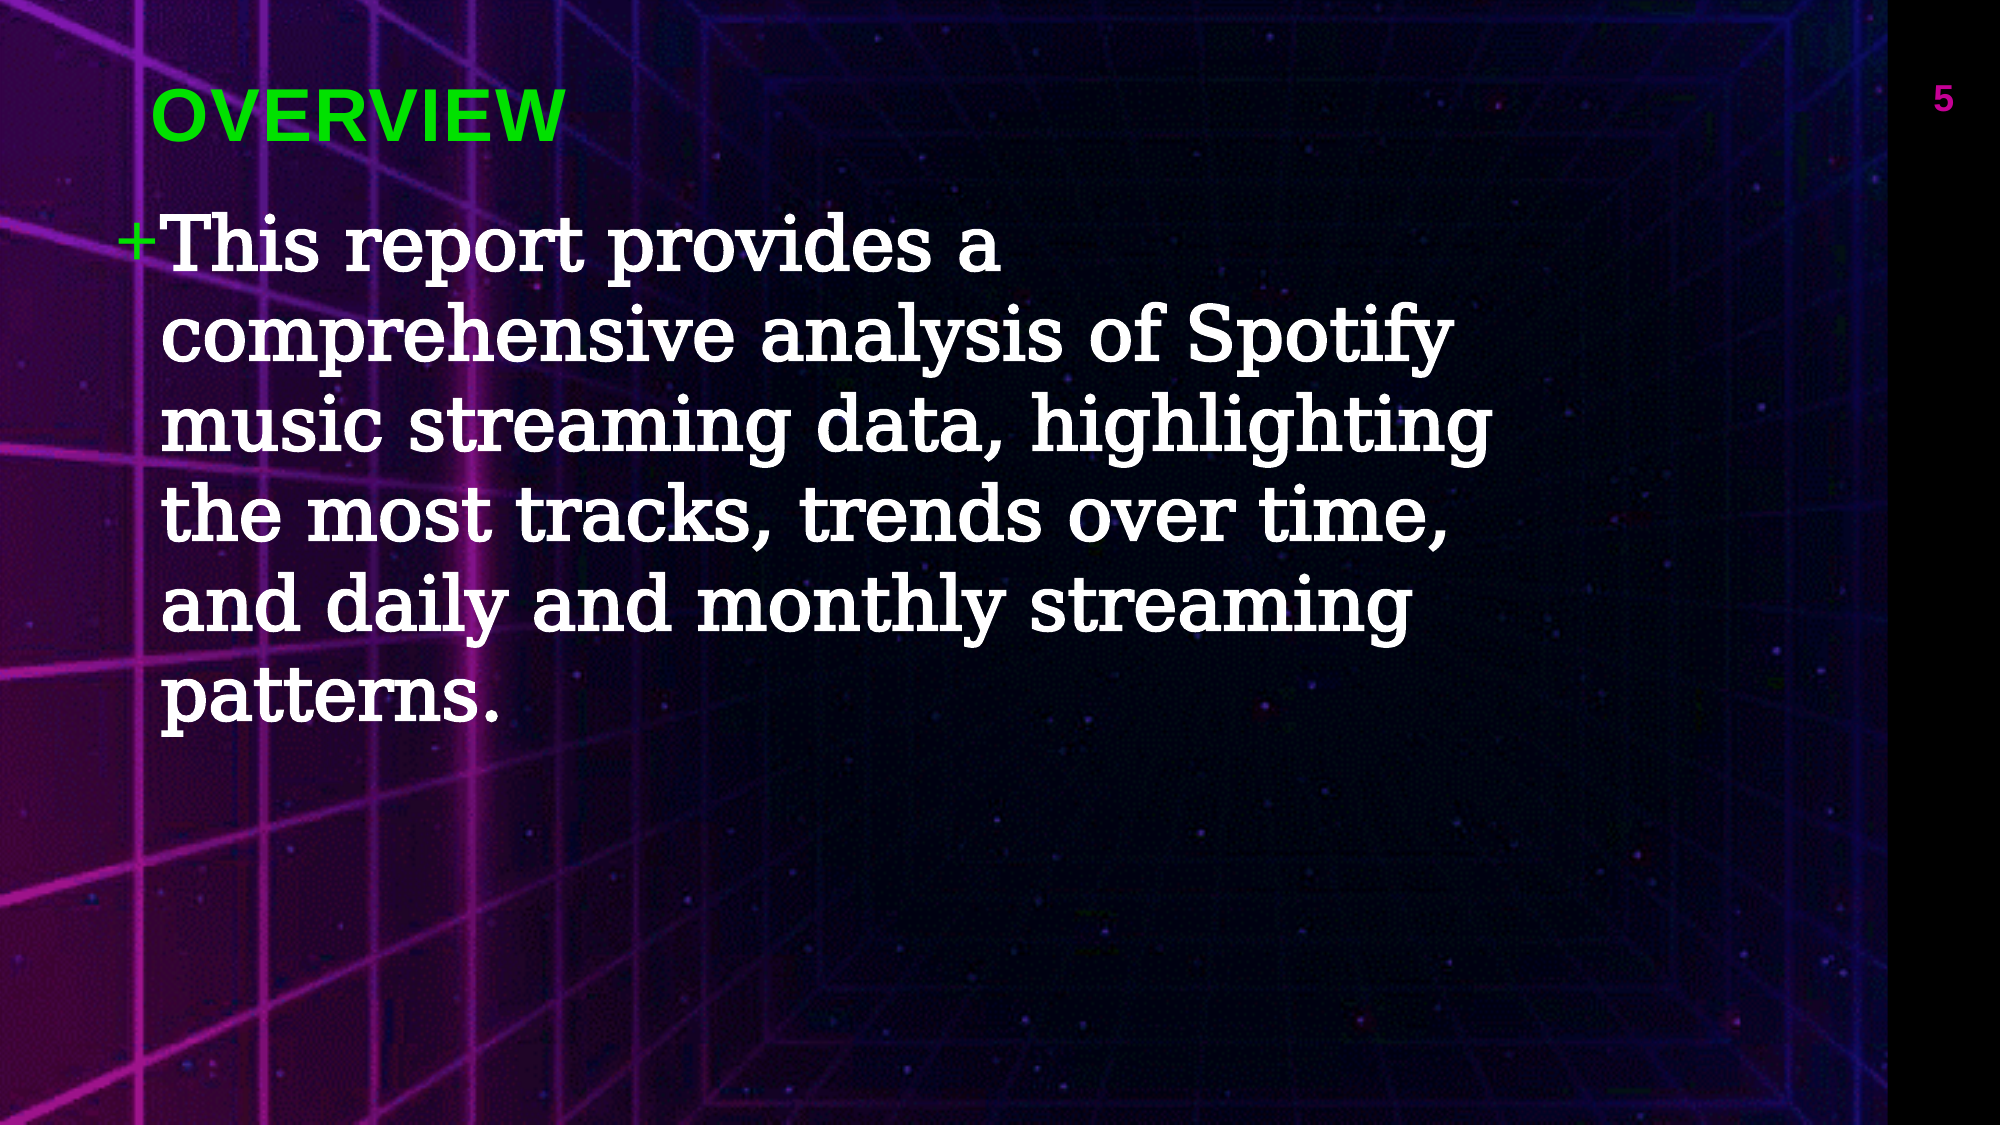

5
# Overview
This report provides a comprehensive analysis of Spotify music streaming data, highlighting the most tracks, trends over time, and daily and monthly streaming patterns.